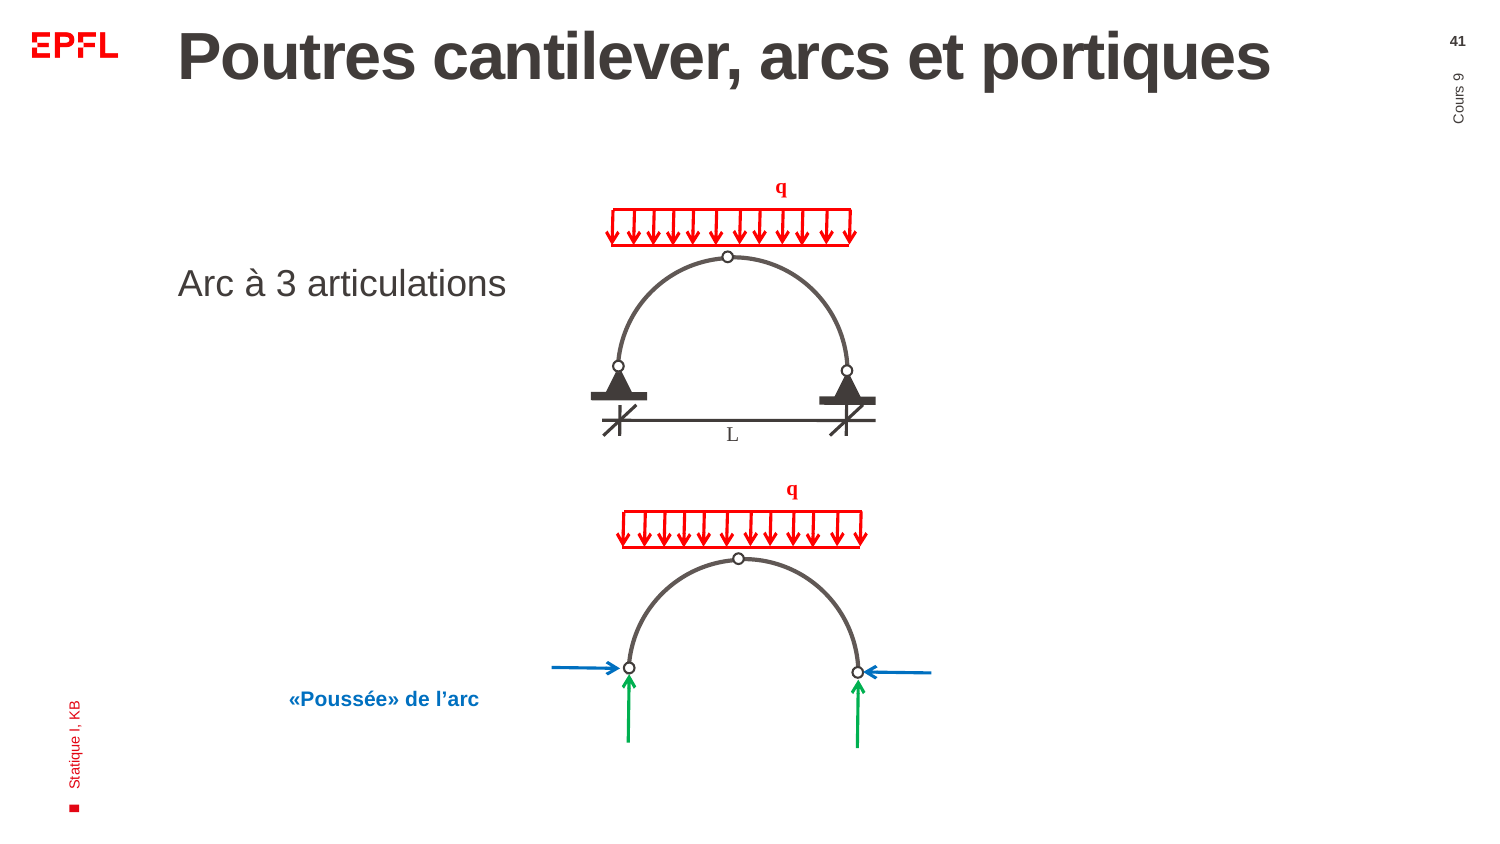

# Poutres cantilever, arcs et portiques
41
q

Arc à 3 articulations

Cours 9

L
Statique I, KB
q

«Poussée» de l’arc